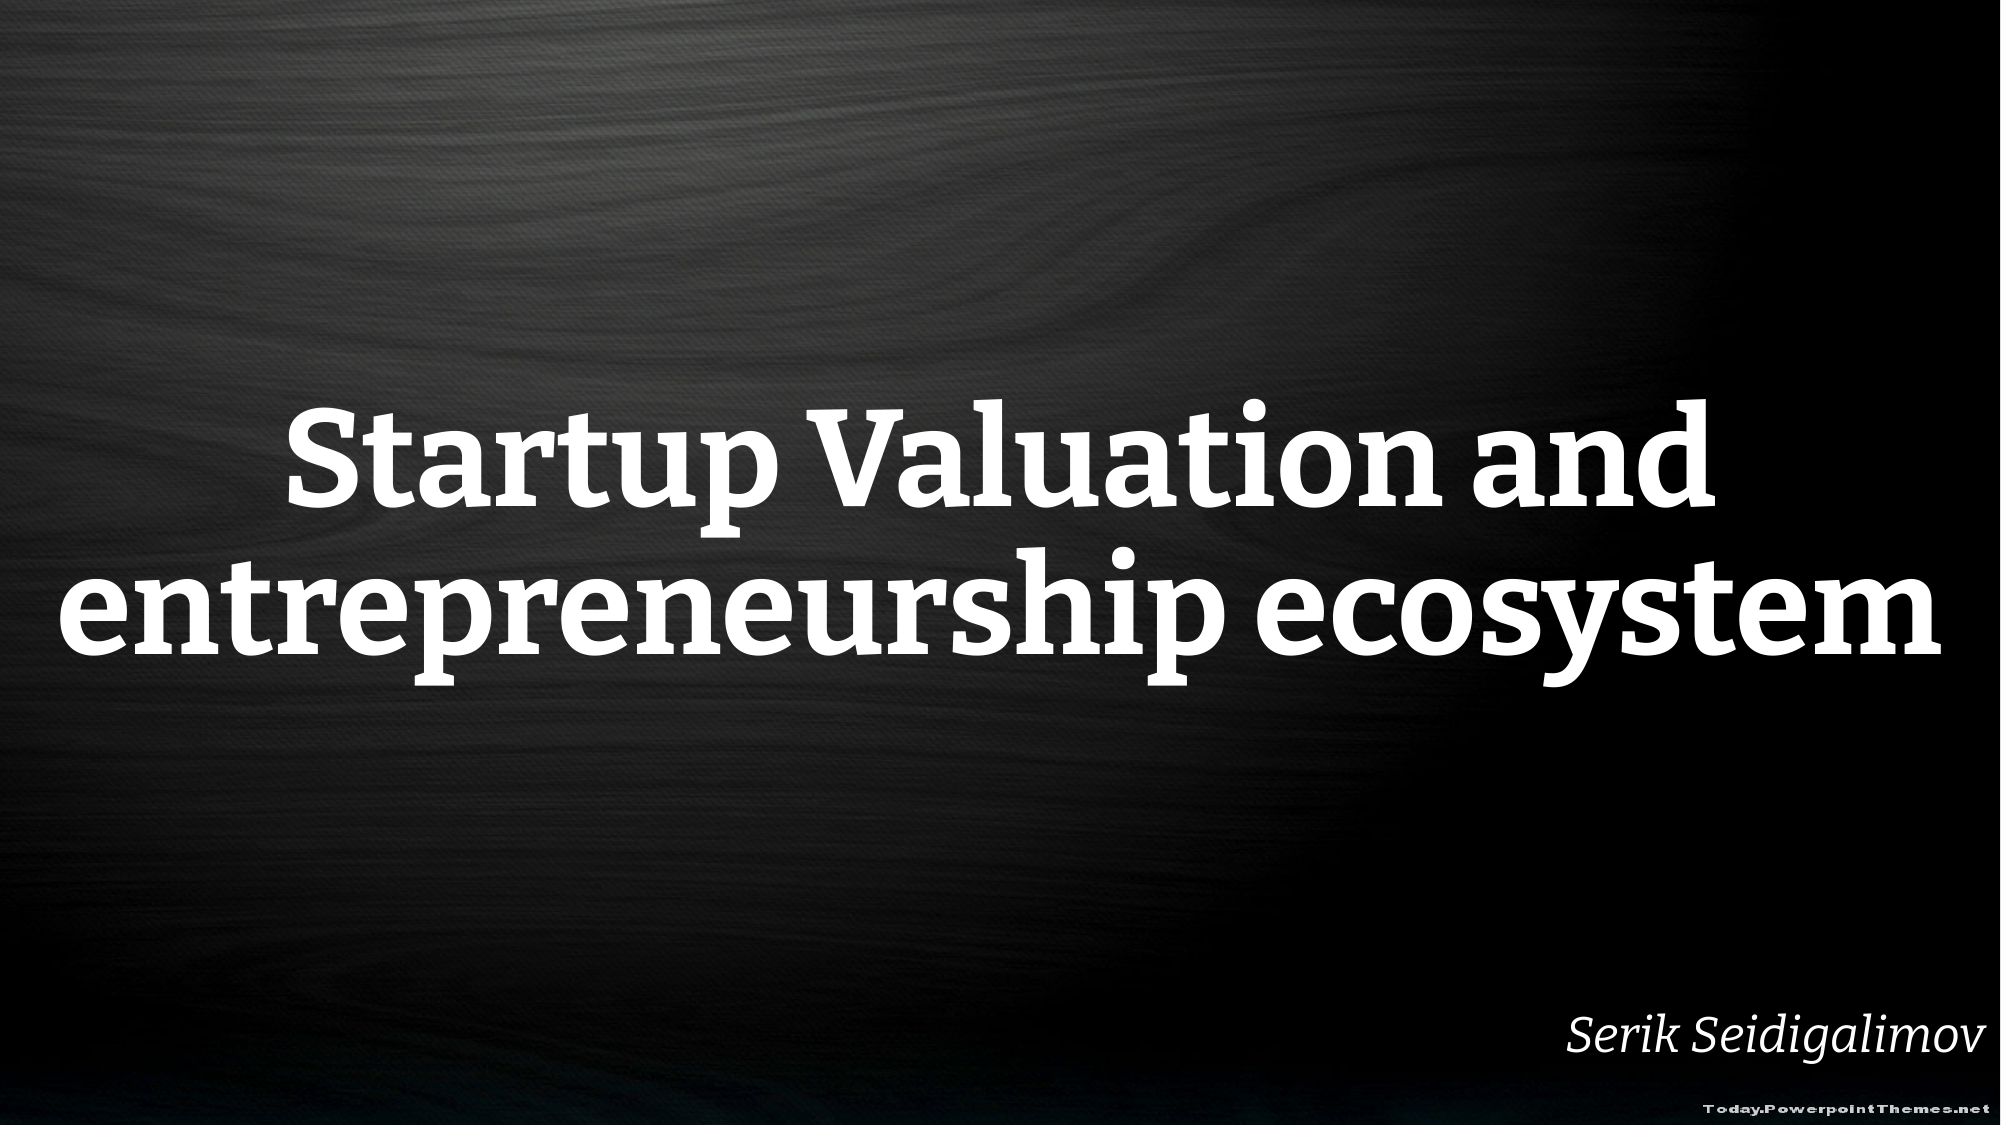

# Startup Valuation and entrepreneurship ecosystem
Serik Seidigalimov